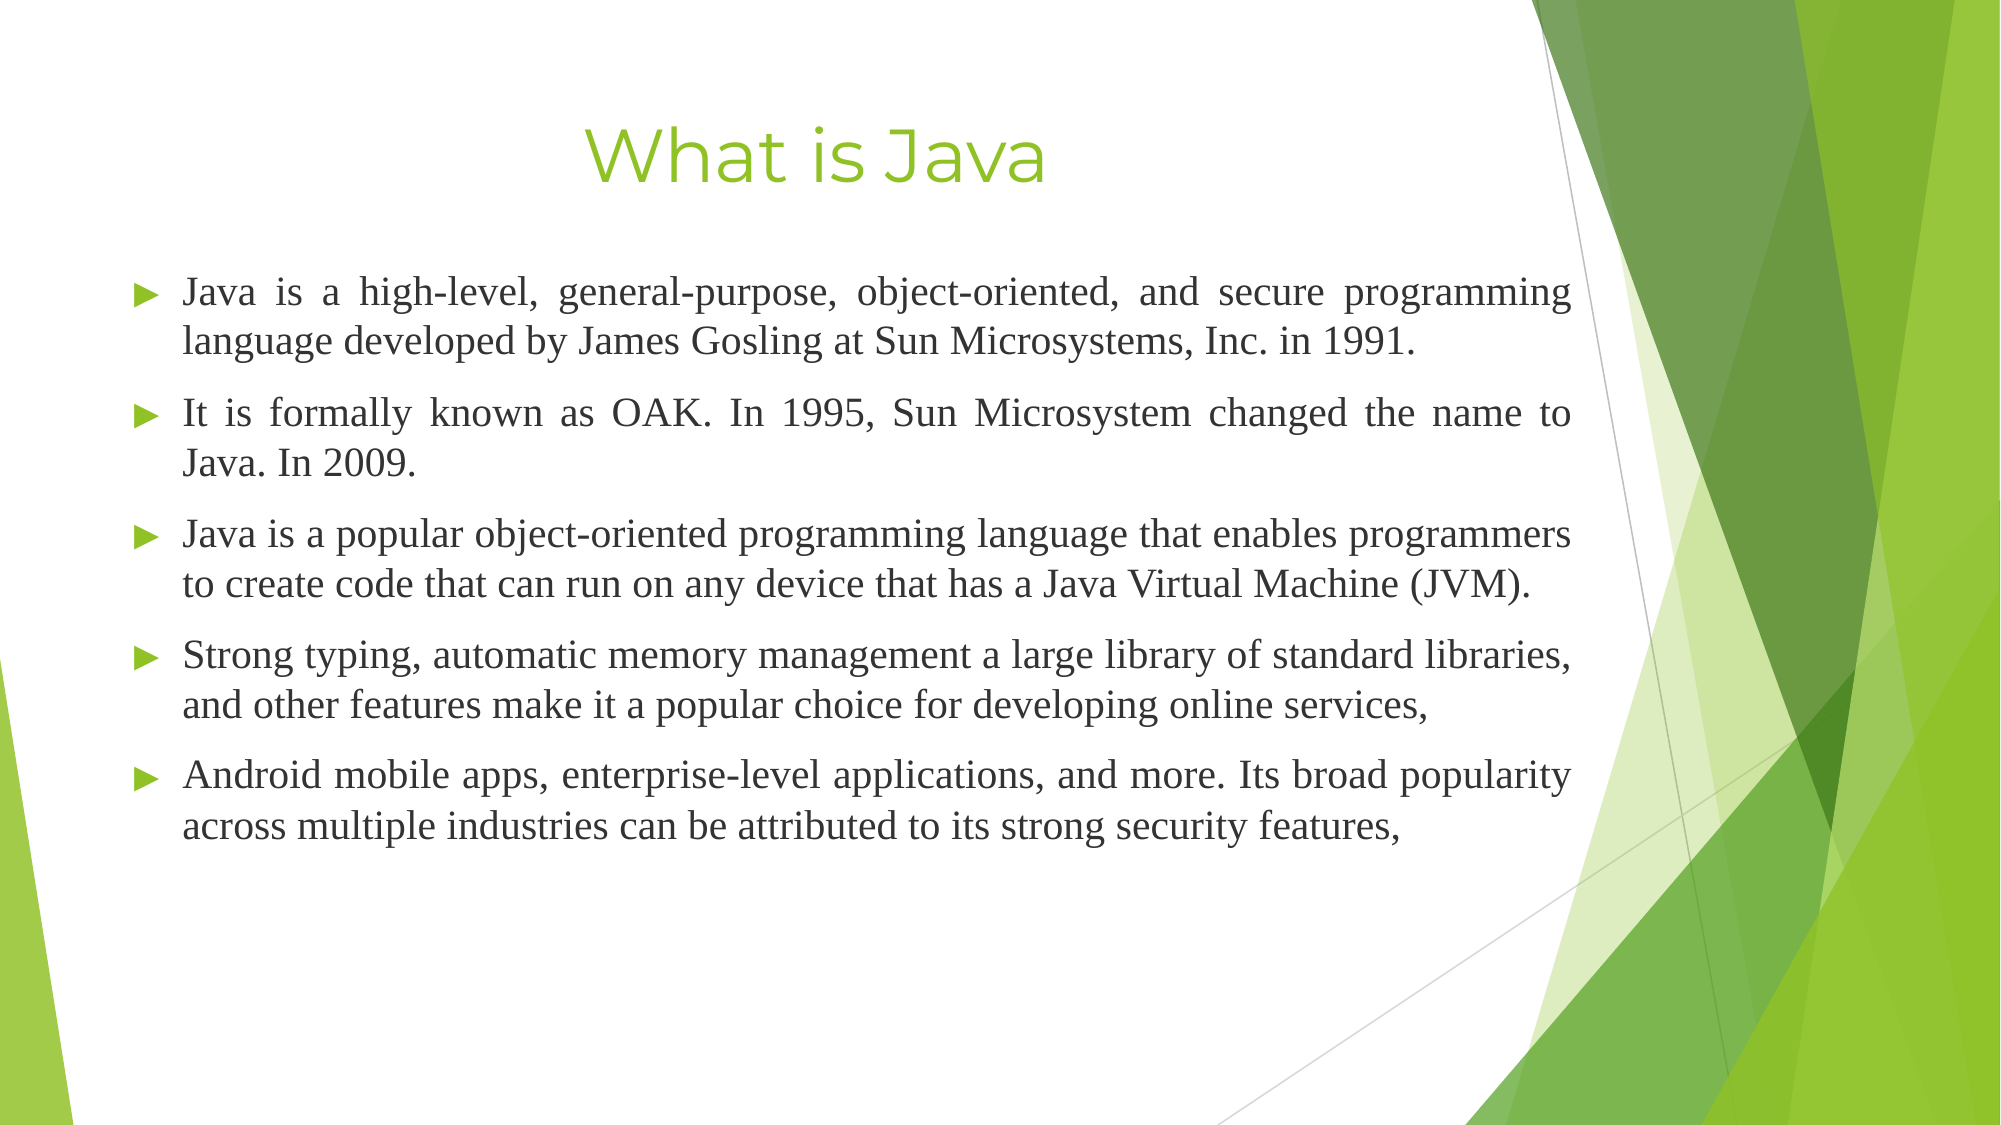

# What is Java
Java is a high-level, general-purpose, object-oriented, and secure programming language developed by James Gosling at Sun Microsystems, Inc. in 1991.
It is formally known as OAK. In 1995, Sun Microsystem changed the name to Java. In 2009.
Java is a popular object-oriented programming language that enables programmers to create code that can run on any device that has a Java Virtual Machine (JVM).
Strong typing, automatic memory management a large library of standard libraries, and other features make it a popular choice for developing online services,
Android mobile apps, enterprise-level applications, and more. Its broad popularity across multiple industries can be attributed to its strong security features,